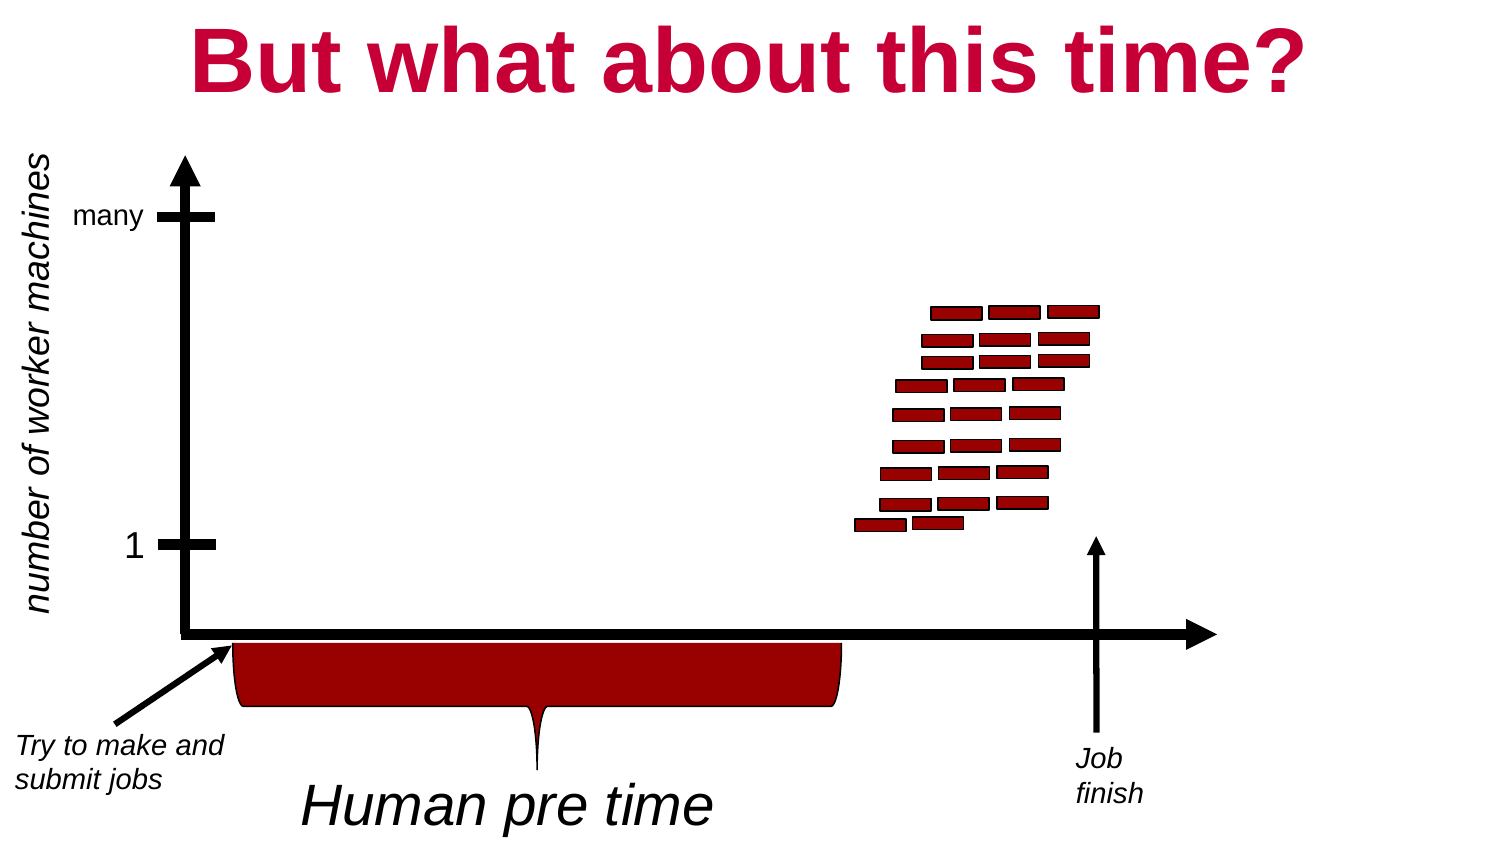

# But what about this time?
many

number of worker machines

1

Try to make and submit jobs
Job finish
Human pre time